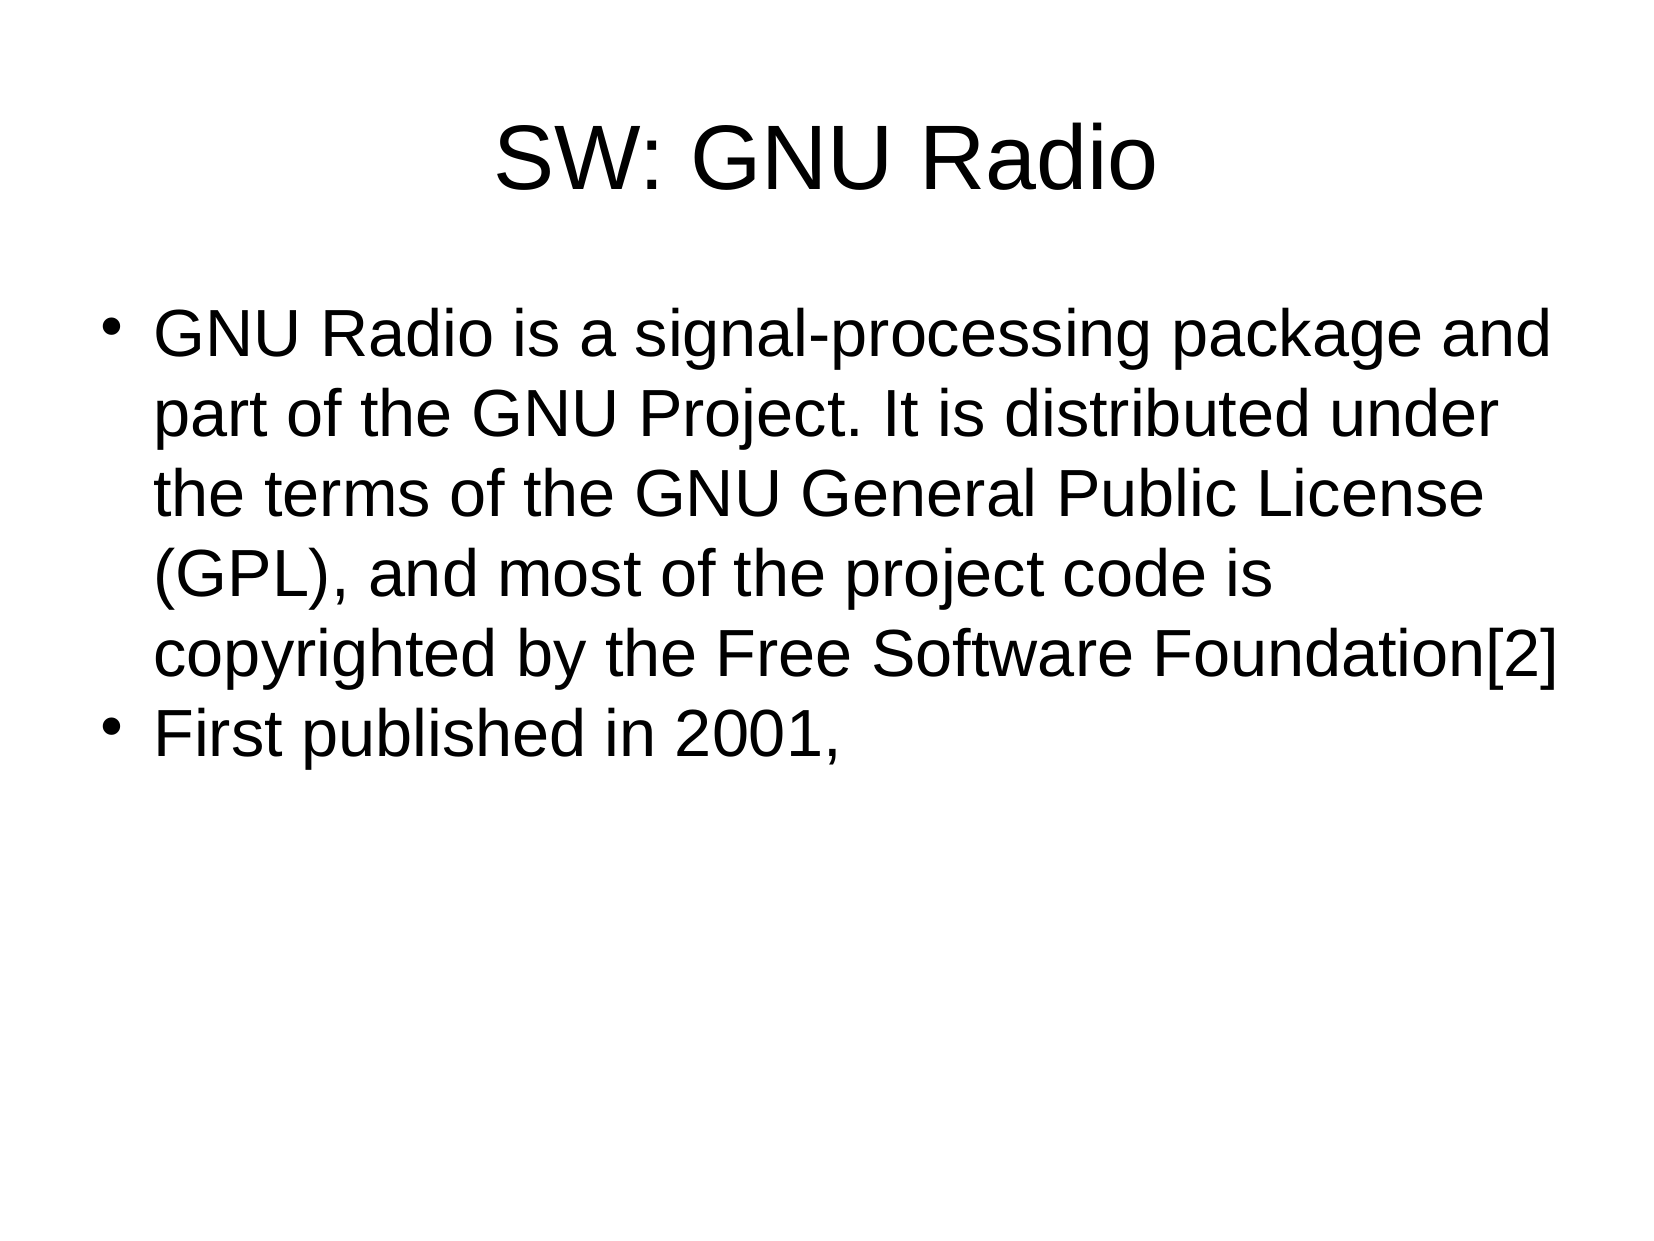

SW: GNU Radio
GNU Radio is a signal-processing package and part of the GNU Project. It is distributed under the terms of the GNU General Public License (GPL), and most of the project code is copyrighted by the Free Software Foundation[2]
First published in 2001,